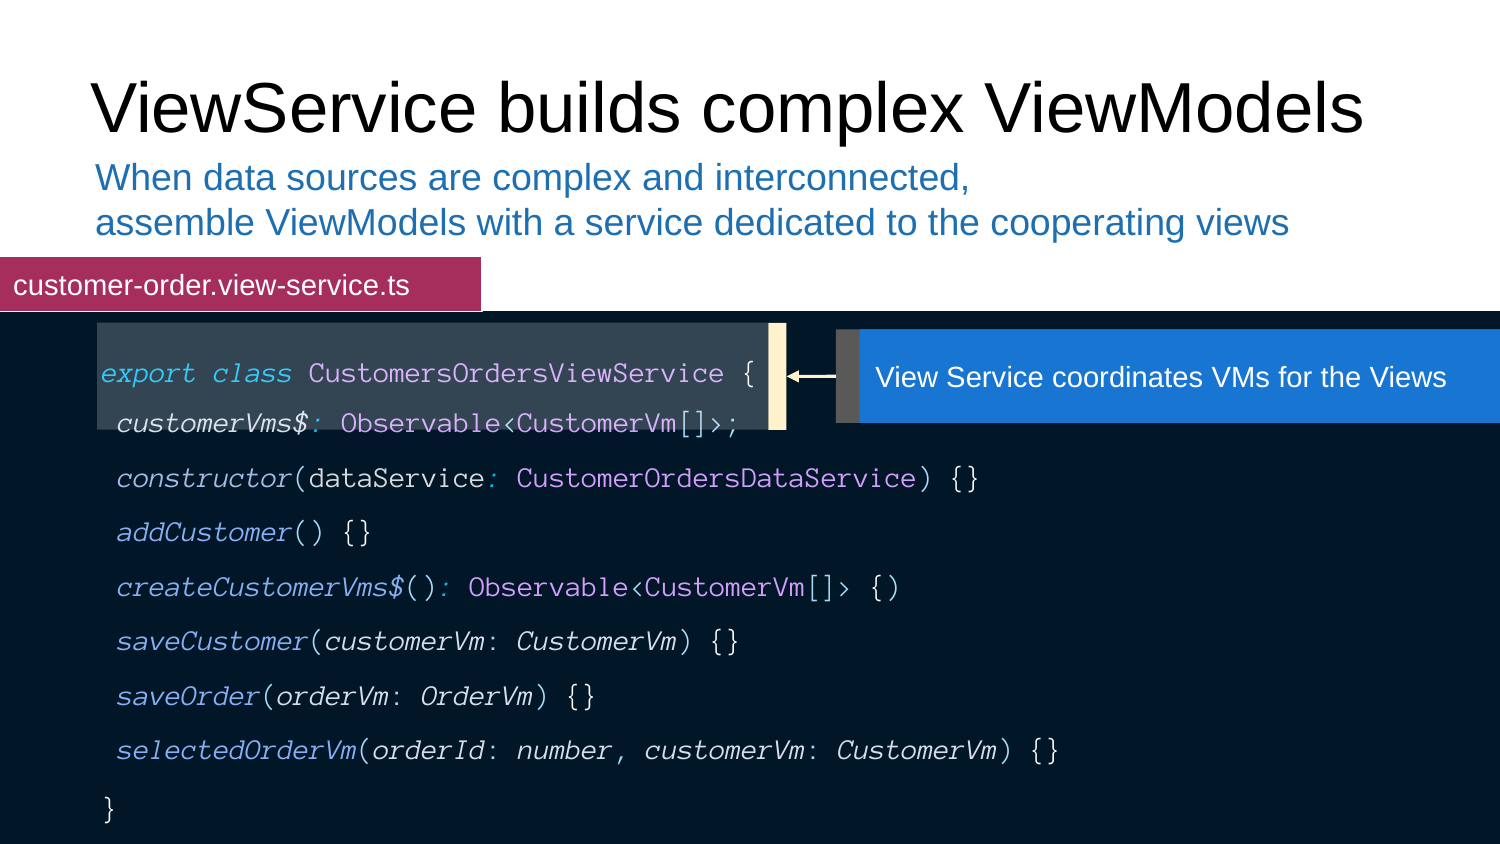

# ViewService builds complex ViewModels
When data sources are complex and interconnected,
assemble ViewModels with a service dedicated to the cooperating views
customer-order.view-service.ts

export class CustomersOrdersViewService {

}

View Service coordinates VMs for the Views

 customerVms$: Observable<CustomerVm[]>;
 constructor(dataService: CustomerOrdersDataService) {}
 addCustomer() {}
 createCustomerVms$(): Observable<CustomerVm[]> {)
 saveCustomer(customerVm: CustomerVm) {}
 saveOrder(orderVm: OrderVm) {}
 selectedOrderVm(orderId: number, customerVm: CustomerVm) {}